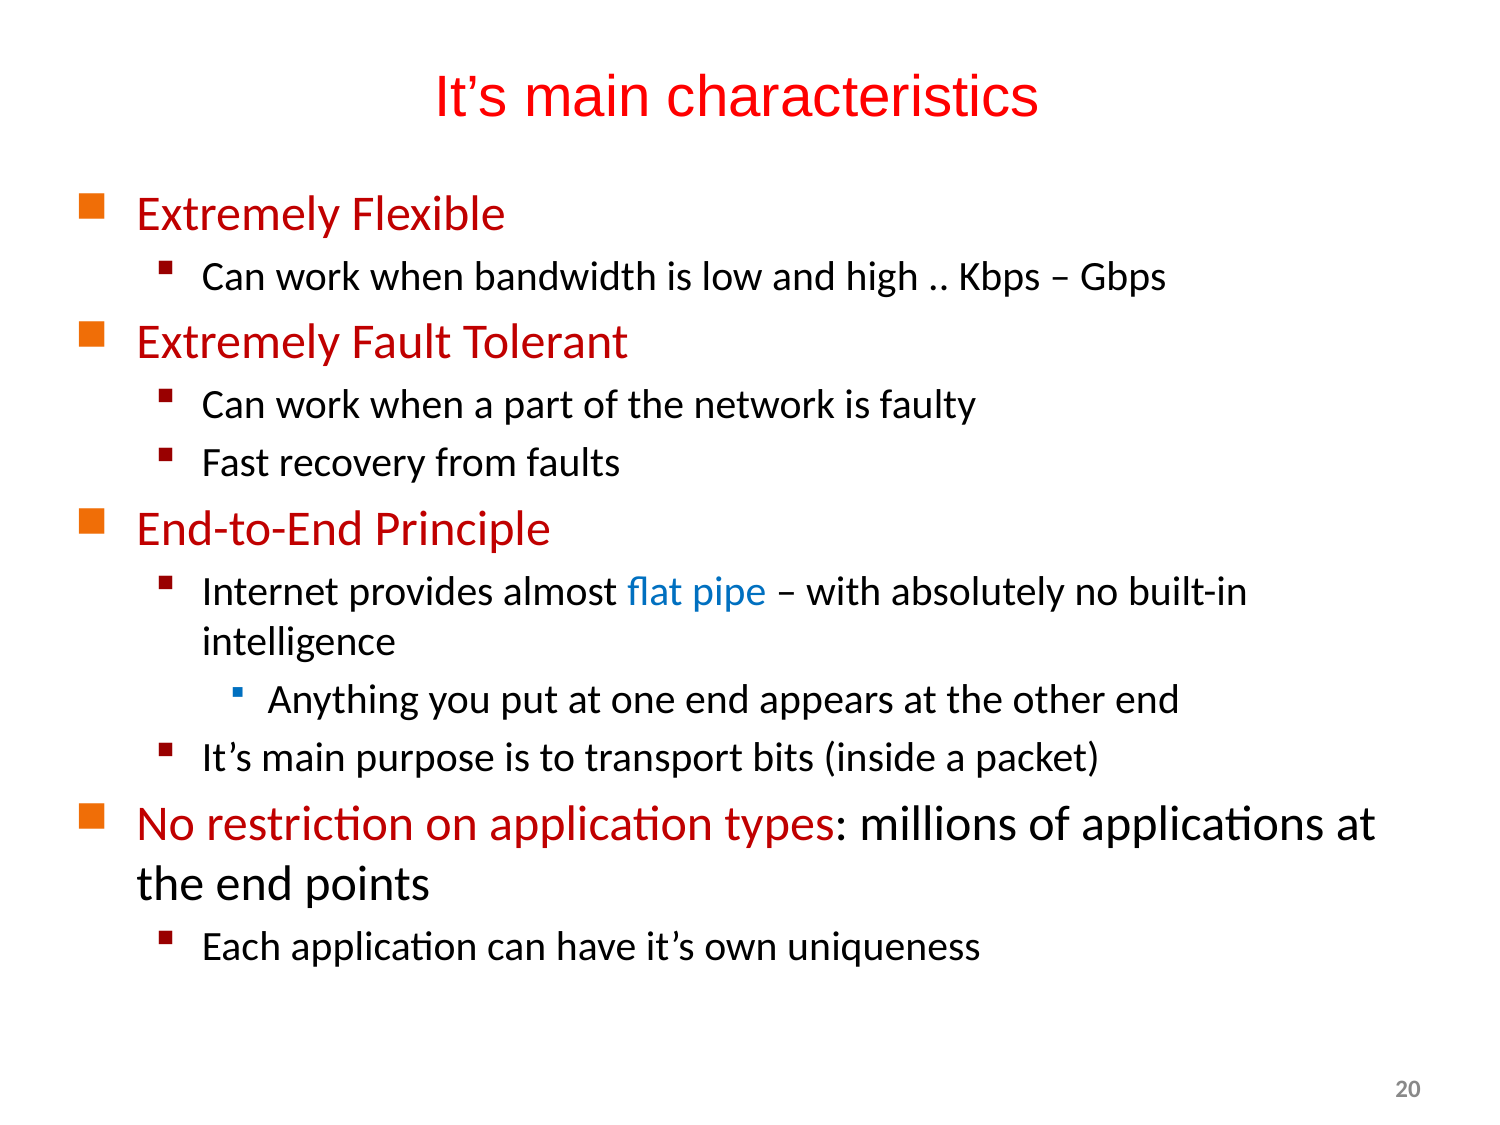

# It’s main characteristics
Extremely Flexible
Can work when bandwidth is low and high .. Kbps – Gbps
Extremely Fault Tolerant
Can work when a part of the network is faulty
Fast recovery from faults
End-to-End Principle
Internet provides almost flat pipe – with absolutely no built-in intelligence
Anything you put at one end appears at the other end
It’s main purpose is to transport bits (inside a packet)
No restriction on application types: millions of applications at the end points
Each application can have it’s own uniqueness